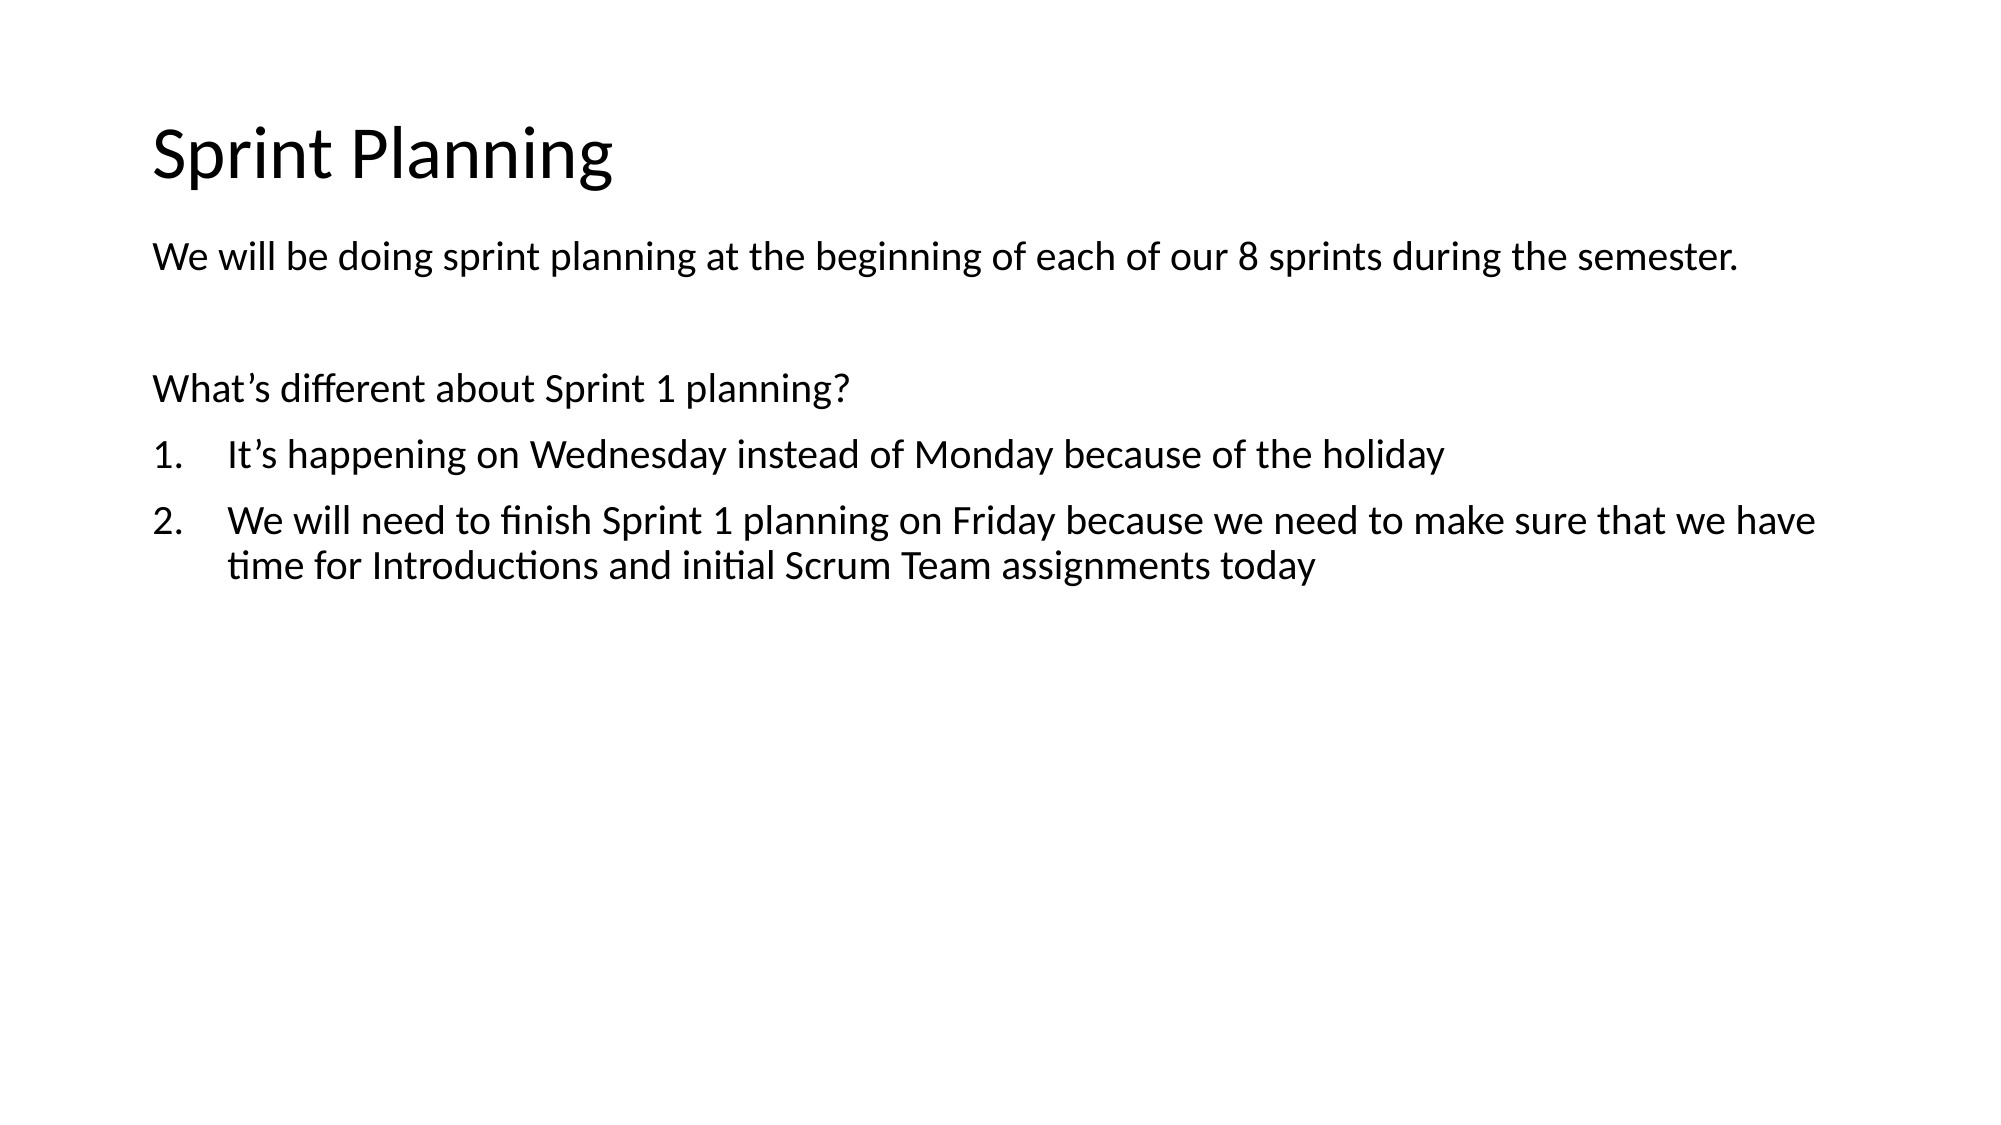

# Sprint Planning
We will be doing sprint planning at the beginning of each of our 8 sprints during the semester.

What’s different about Sprint 1 planning?
It’s happening on Wednesday instead of Monday because of the holiday
We will need to finish Sprint 1 planning on Friday because we need to make sure that we have time for Introductions and initial Scrum Team assignments today